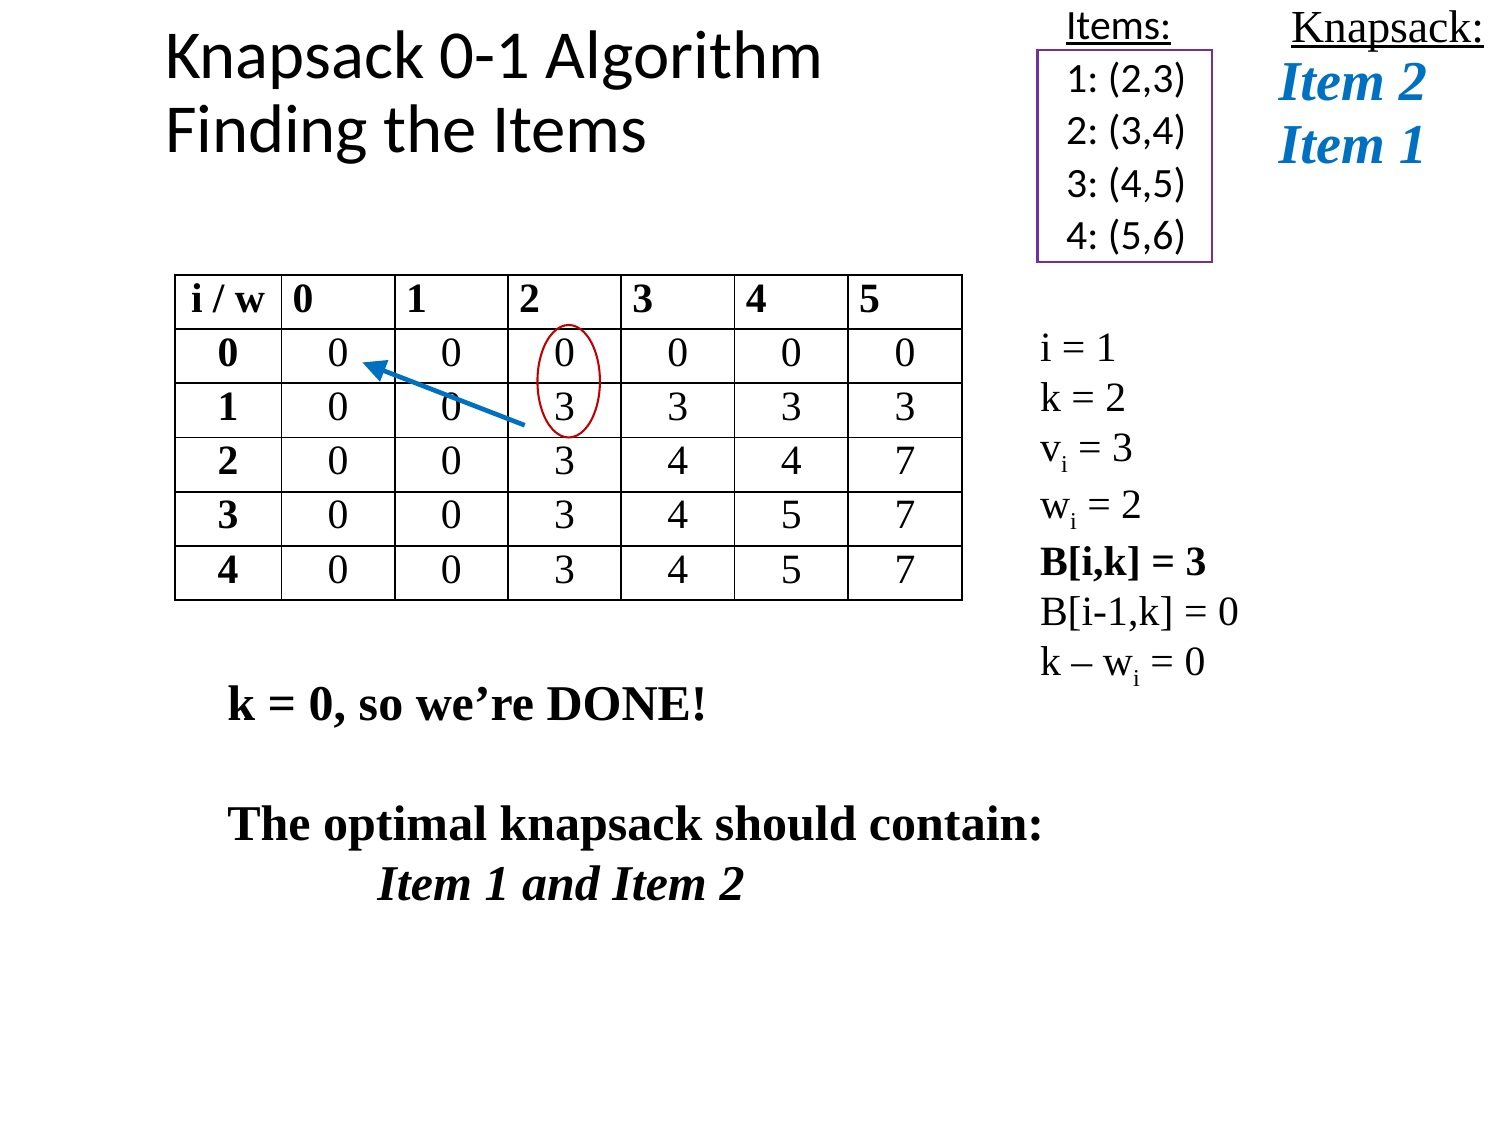

# Knapsack 0-1 Algorithm Finding the Items
Items:
1: (2,3)
2: (3,4)
3: (4,5)
4: (5,6)
Knapsack:

Item 2
Item 1
| i / w | 0 | 1 | 2 | 3 | 4 | 5 |
| --- | --- | --- | --- | --- | --- | --- |
| 0 | 0 | 0 | 0 | 0 | 0 | 0 |
| 1 | 0 | 0 | 3 | 3 | 3 | 3 |
| 2 | 0 | 0 | 3 | 4 | 4 | 7 |
| 3 | 0 | 0 | 3 | 4 | 5 | 7 |
| 4 | 0 | 0 | 3 | 4 | 5 | 7 |
i = 1
k = 2
vi = 3
wi = 2
B[i,k] = 3
B[i-1,k] = 0
k – wi = 0

k = 0, so we’re DONE!

The optimal knapsack should contain:
	Item 1 and Item 2